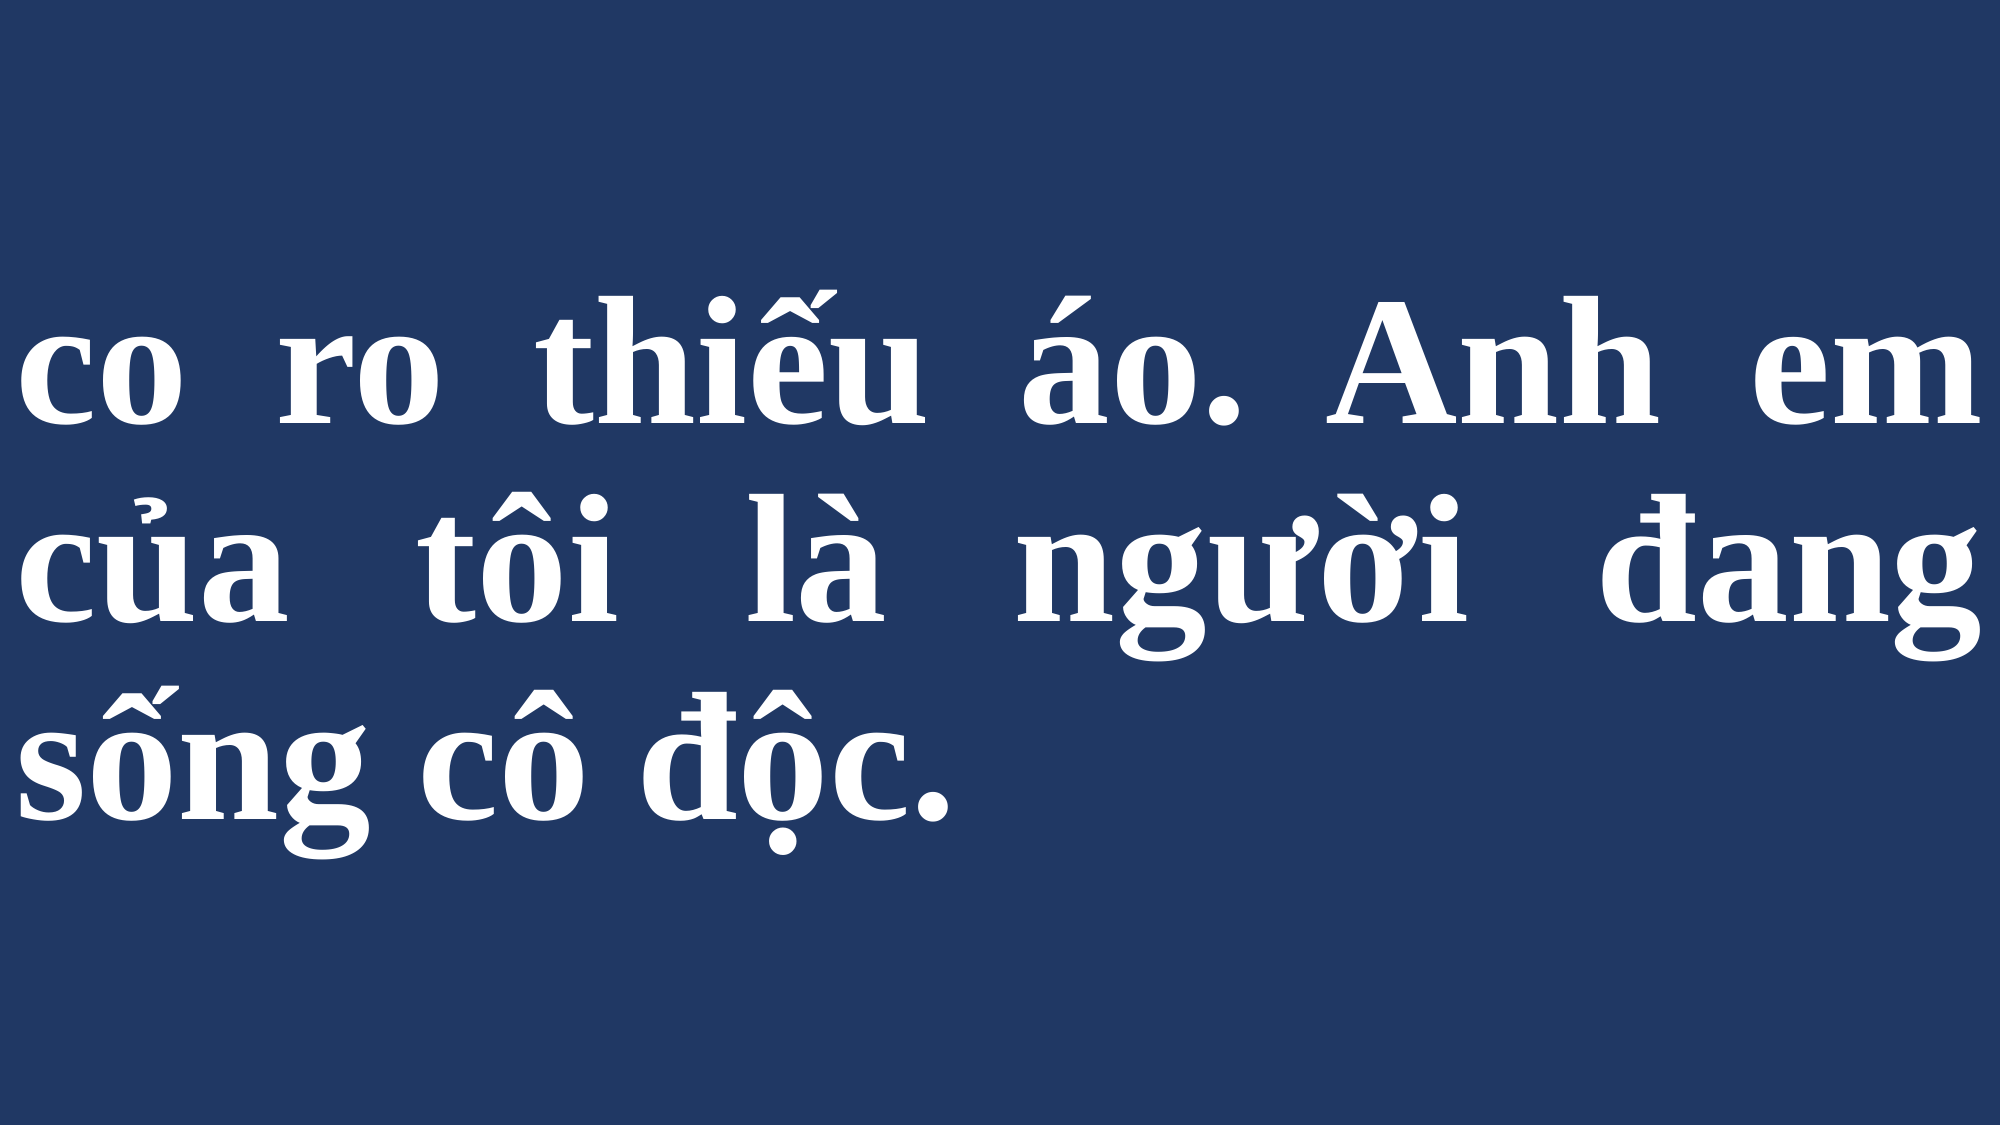

# co ro thiếu áo. Anh em của tôi là người đang sống cô độc.